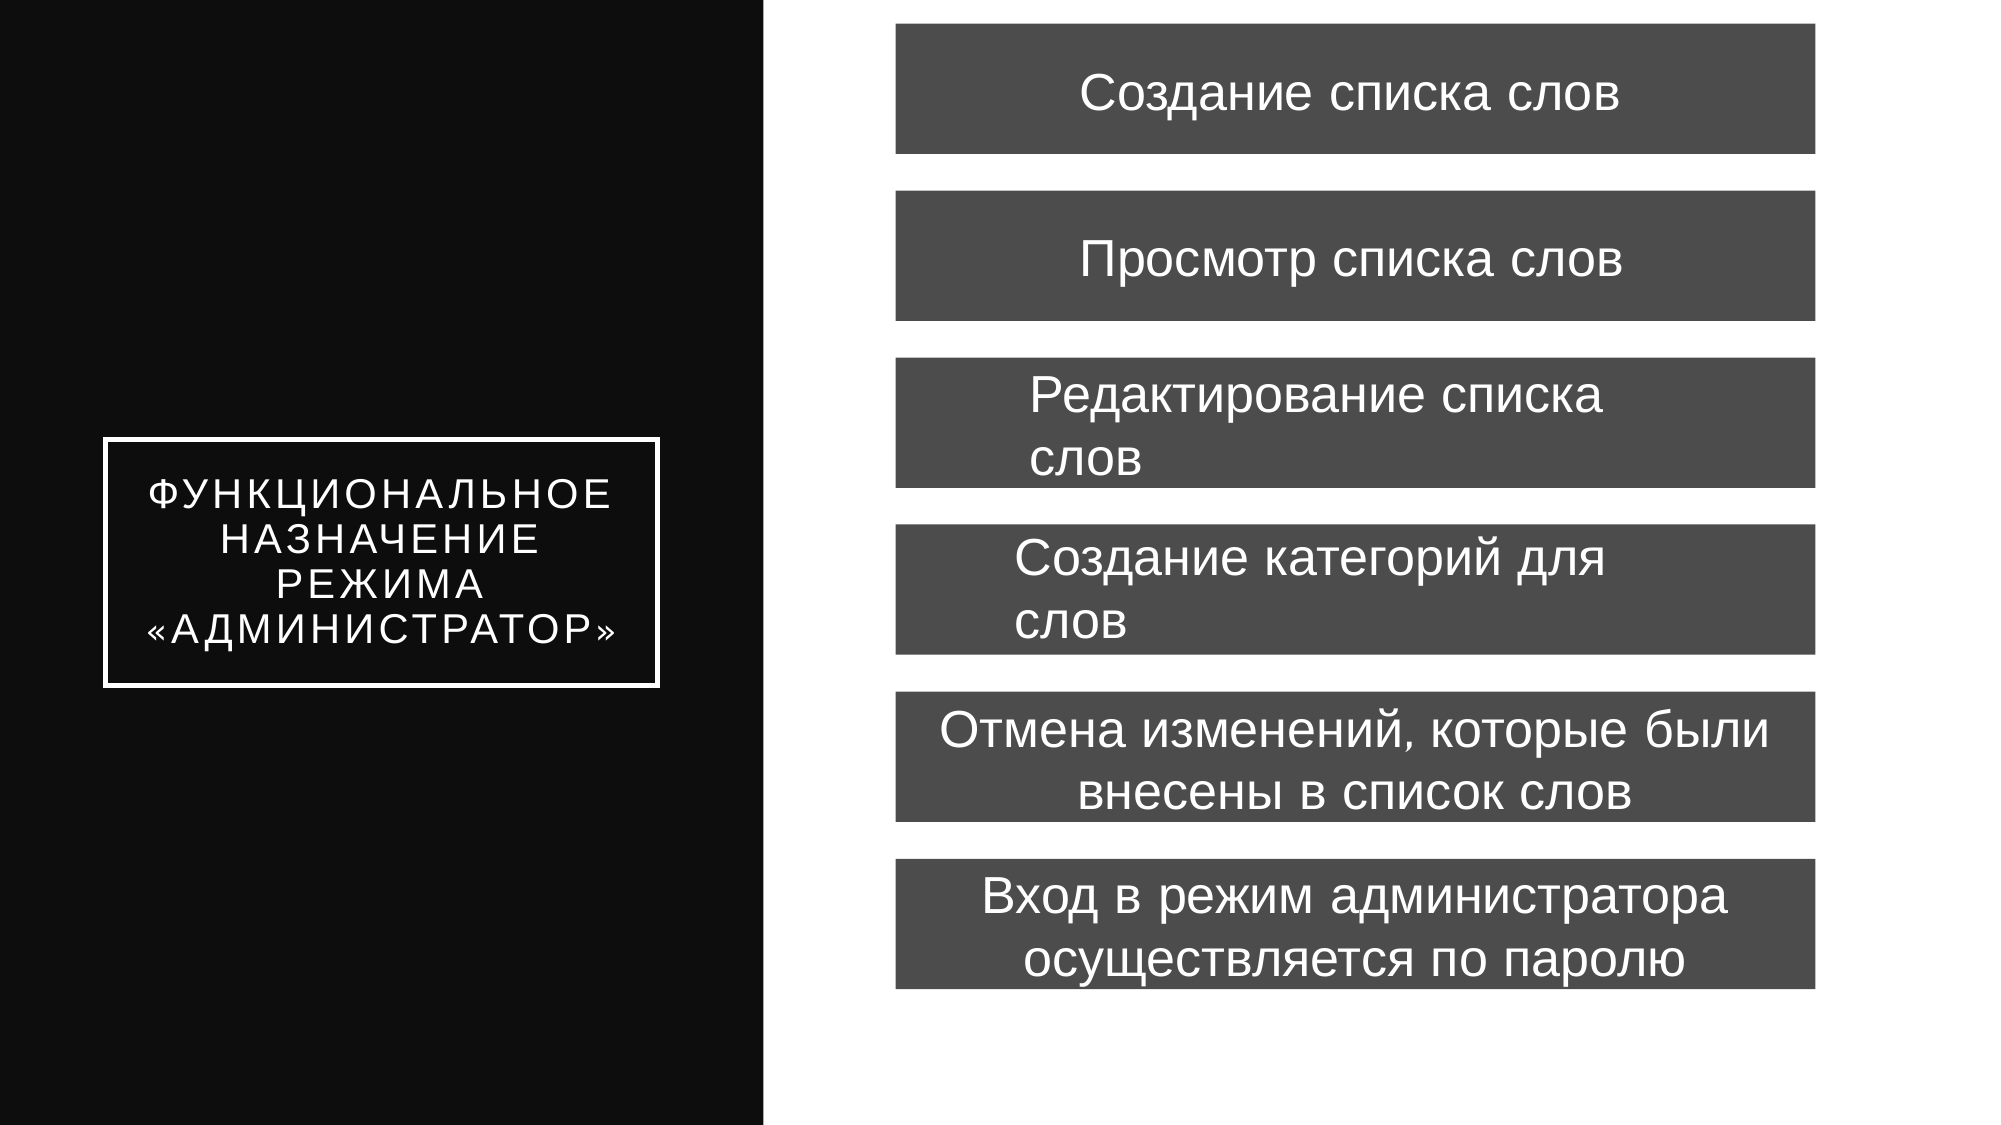

Создание списка слов

Просмотр списка слов

Редактирование списка слов
# Функциональное назначение режима «Администратор»

Создание категорий для слов

Отмена изменений, которые были внесены в список слов

Вход в режим администратора осуществляется по паролю